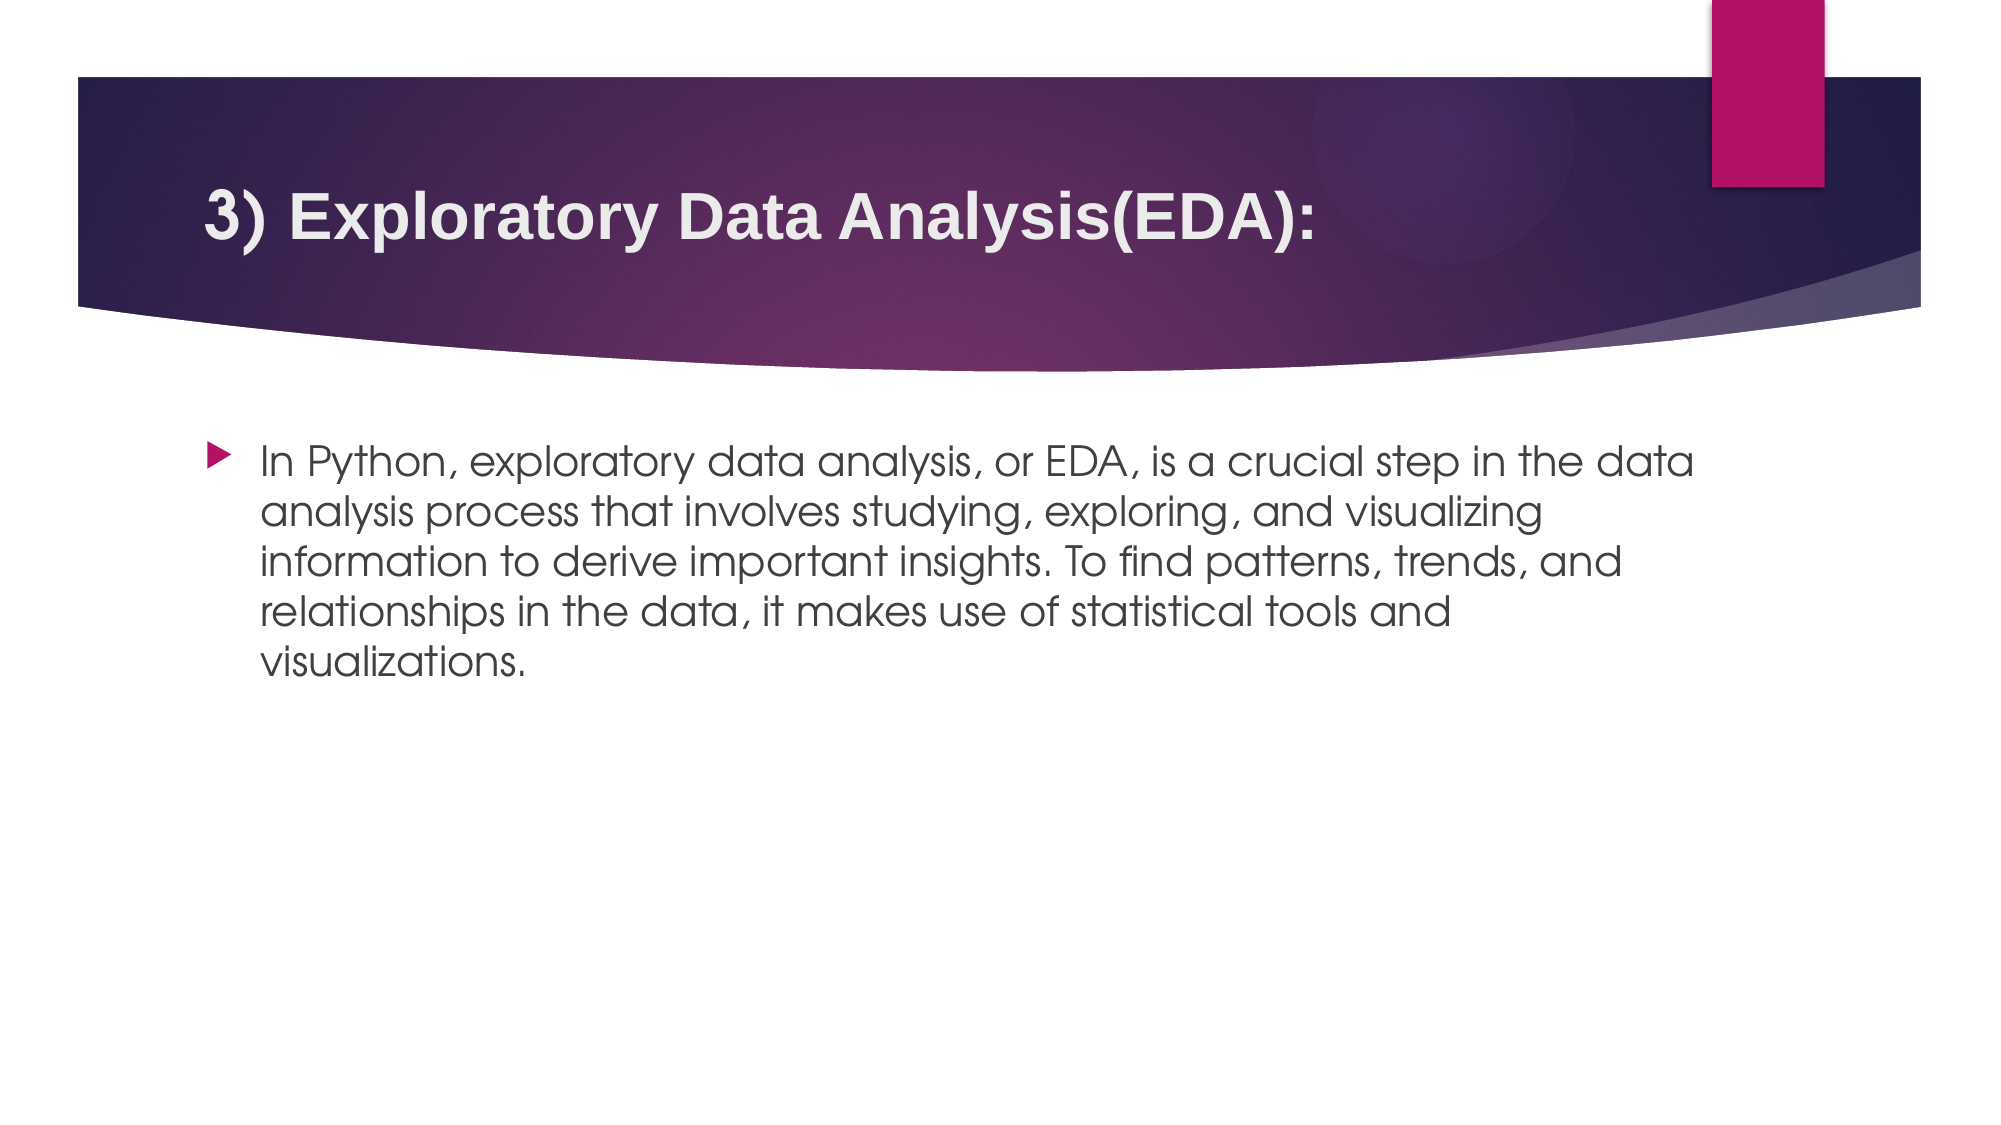

# 3) Exploratory Data Analysis(EDA):
In Python, exploratory data analysis, or EDA, is a crucial step in the data analysis process that involves studying, exploring, and visualizing information to derive important insights. To find patterns, trends, and relationships in the data, it makes use of statistical tools and visualizations.